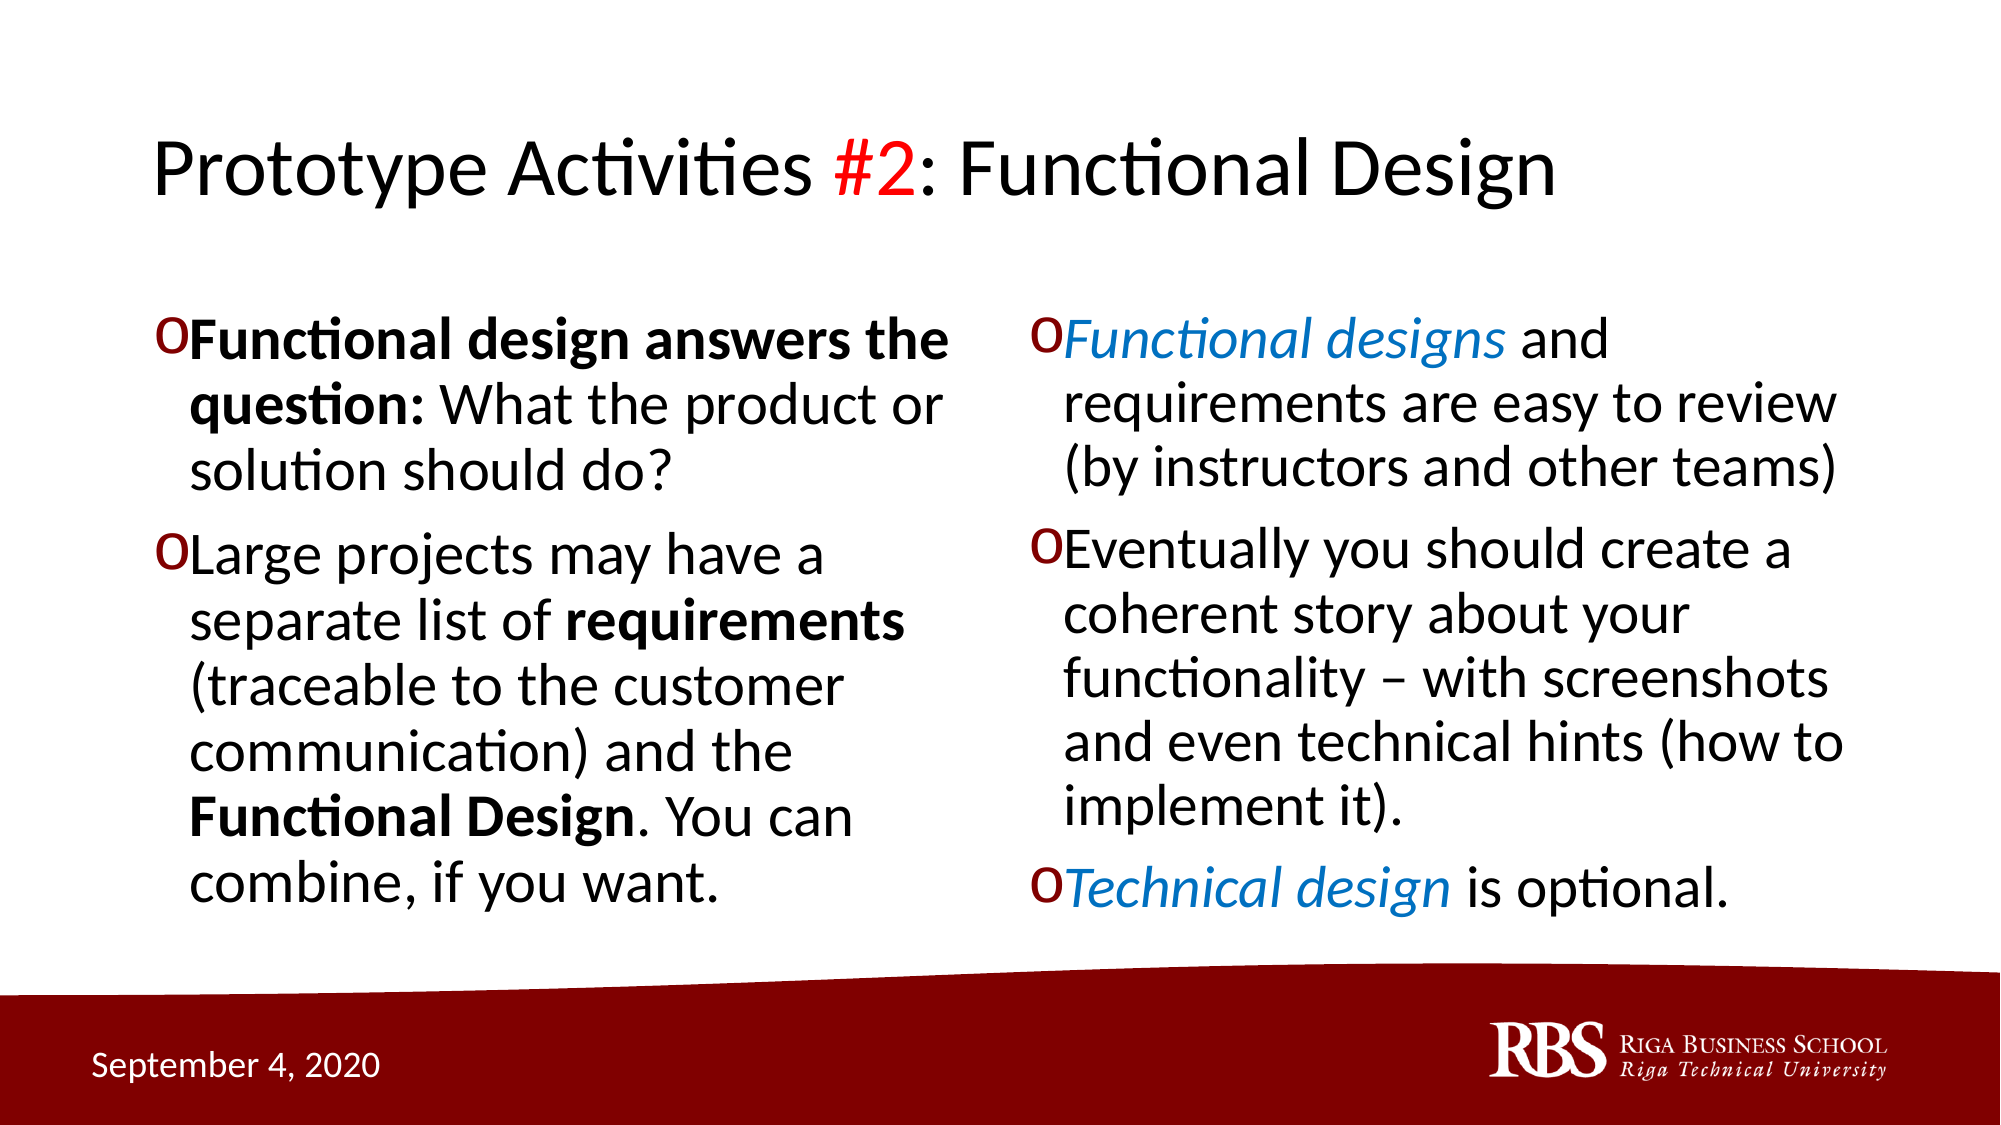

# Prototype Activities #2: Functional Design
Functional design answers the question: What the product or solution should do?
Large projects may have a separate list of requirements (traceable to the customer communication) and the Functional Design. You can combine, if you want.
Functional designs and requirements are easy to review (by instructors and other teams)
Eventually you should create a coherent story about your functionality – with screenshots and even technical hints (how to implement it).
Technical design is optional.
September 4, 2020